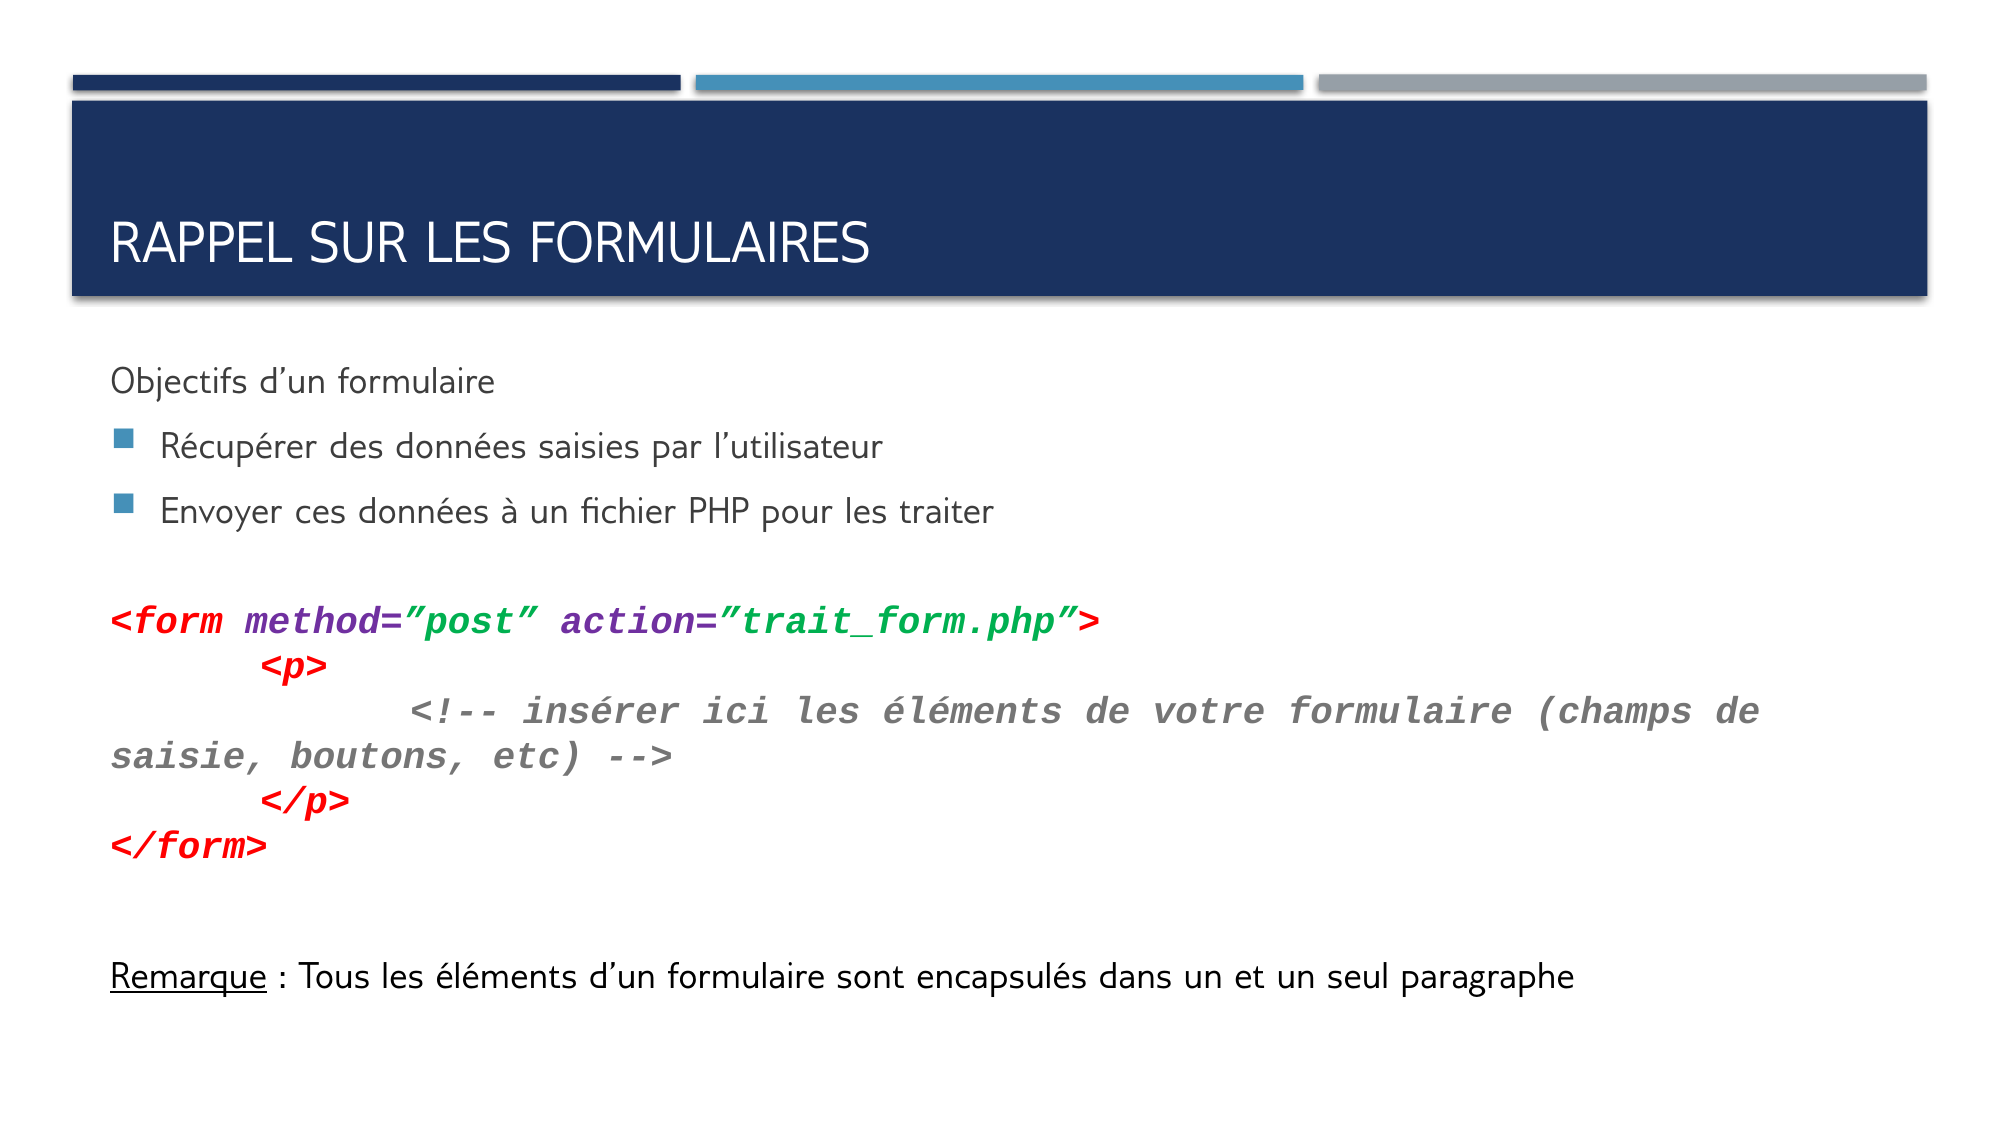

# Rappel sur les formulaires
Objectifs d’un formulaire
Récupérer des données saisies par l’utilisateur
Envoyer ces données à un fichier PHP pour les traiter
<form method=”post” action=”trait_form.php”>
	<p>
		<!-- insérer ici les éléments de votre formulaire (champs de saisie, boutons, etc) -->
	</p>
</form>

Remarque : Tous les éléments d’un formulaire sont encapsulés dans un et un seul paragraphe